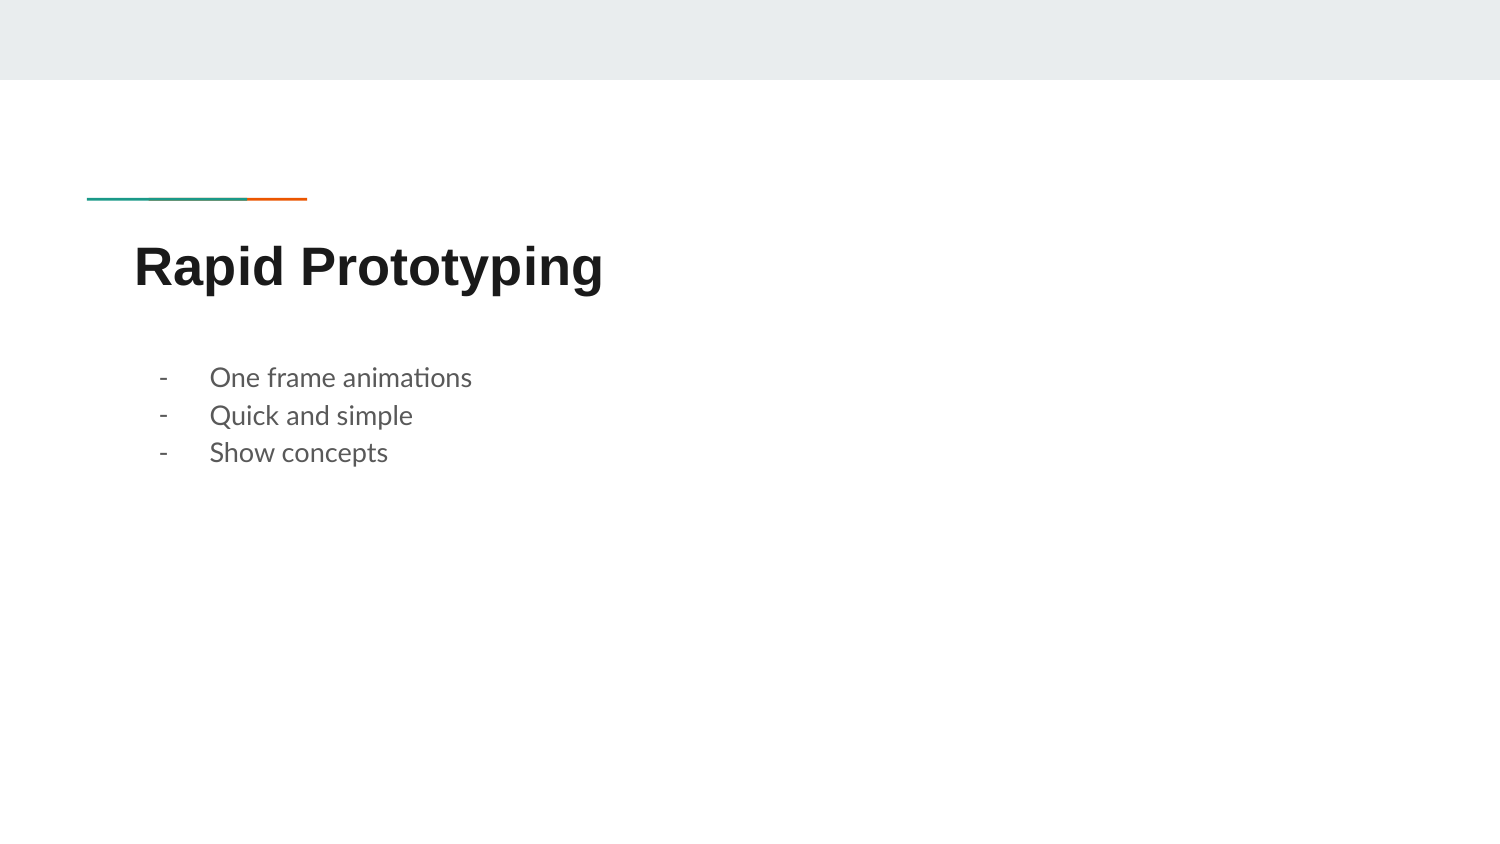

# Rapid Prototyping
One frame animations
Quick and simple
Show concepts